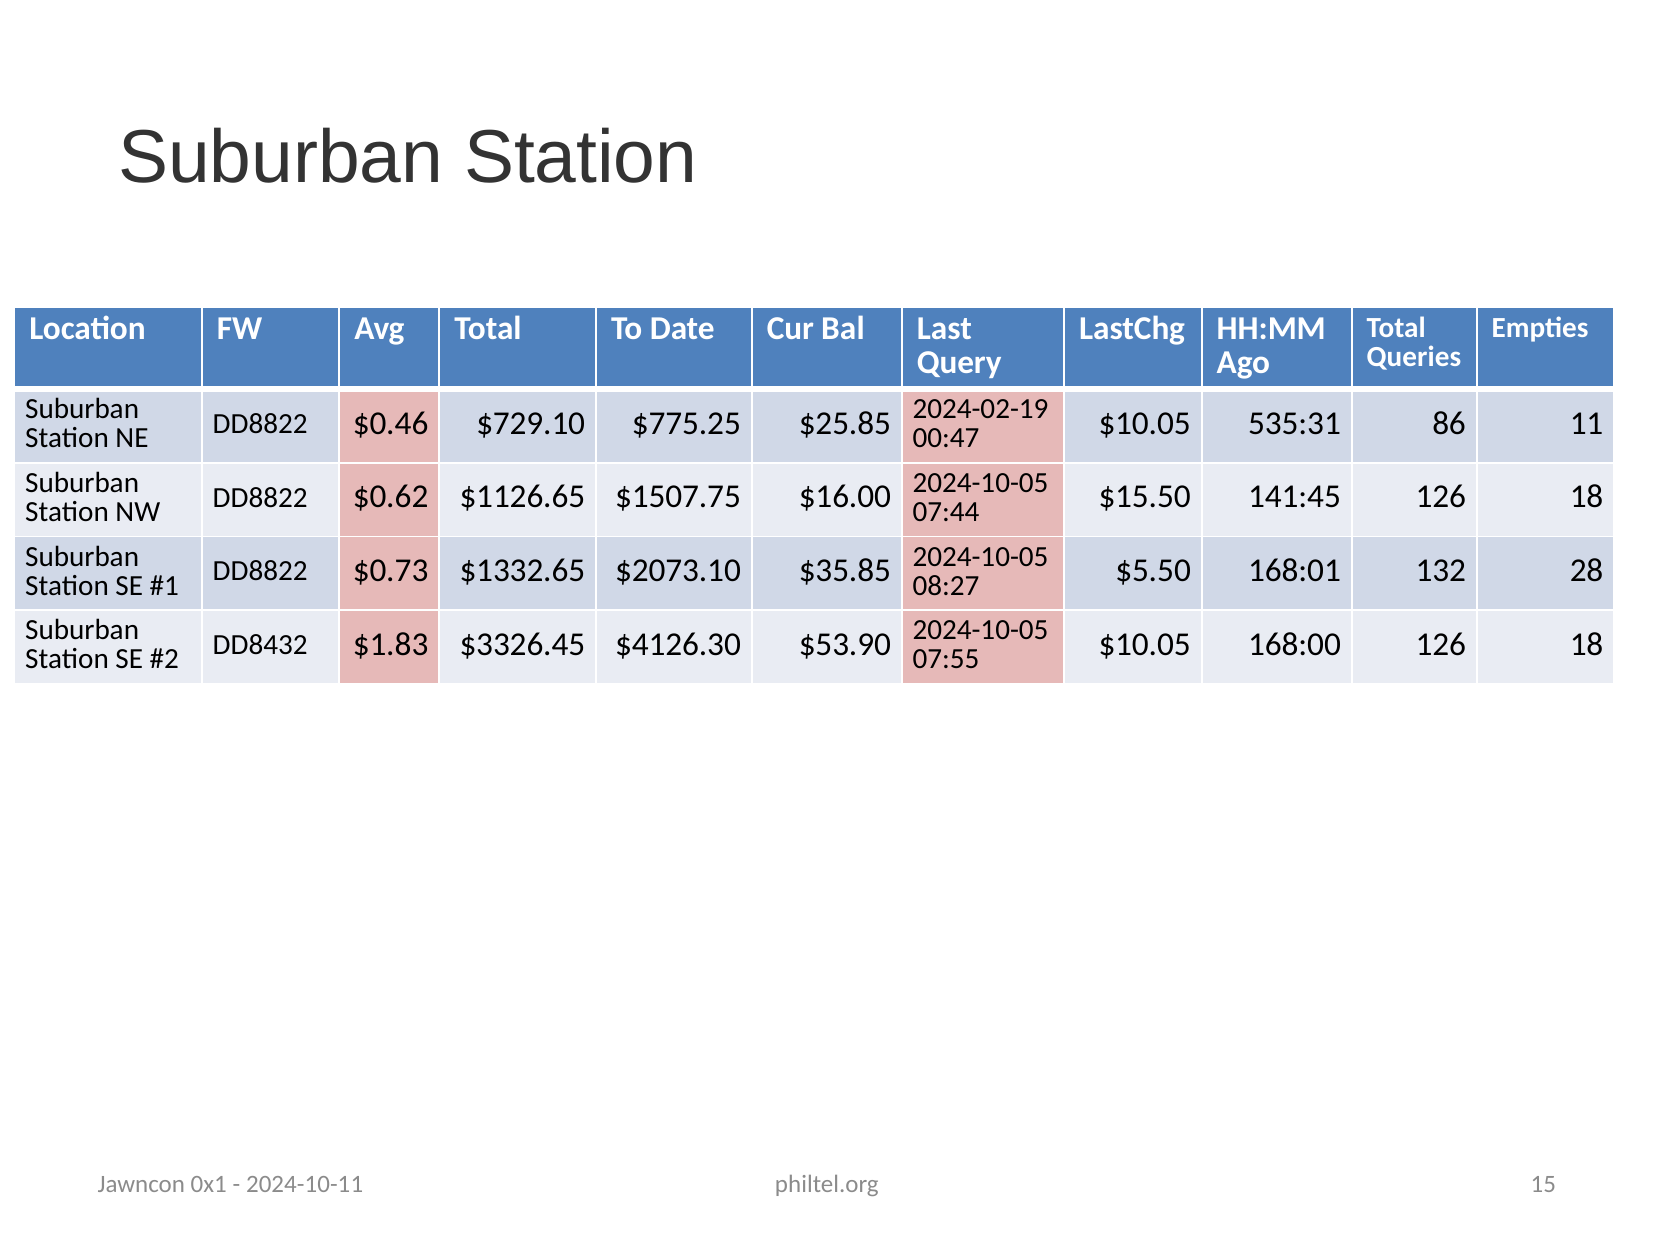

Suburban Station

| Location | FW | Avg | Total | To Date | Cur Bal | Last Query | LastChg | HH:MM Ago | Total Queries | Empties |
| --- | --- | --- | --- | --- | --- | --- | --- | --- | --- | --- |
| Suburban Station NE | DD8822 | $0.46 | $729.10 | $775.25 | $25.85 | 2024-02-19 00:47 | $10.05 | 535:31 | 86 | 11 |
| Suburban Station NW | DD8822 | $0.62 | $1126.65 | $1507.75 | $16.00 | 2024-10-05 07:44 | $15.50 | 141:45 | 126 | 18 |
| Suburban Station SE #1 | DD8822 | $0.73 | $1332.65 | $2073.10 | $35.85 | 2024-10-05 08:27 | $5.50 | 168:01 | 132 | 28 |
| Suburban Station SE #2 | DD8432 | $1.83 | $3326.45 | $4126.30 | $53.90 | 2024-10-05 07:55 | $10.05 | 168:00 | 126 | 18 |
Jawncon 0x1 - 2024-10-11
philtel.org
15